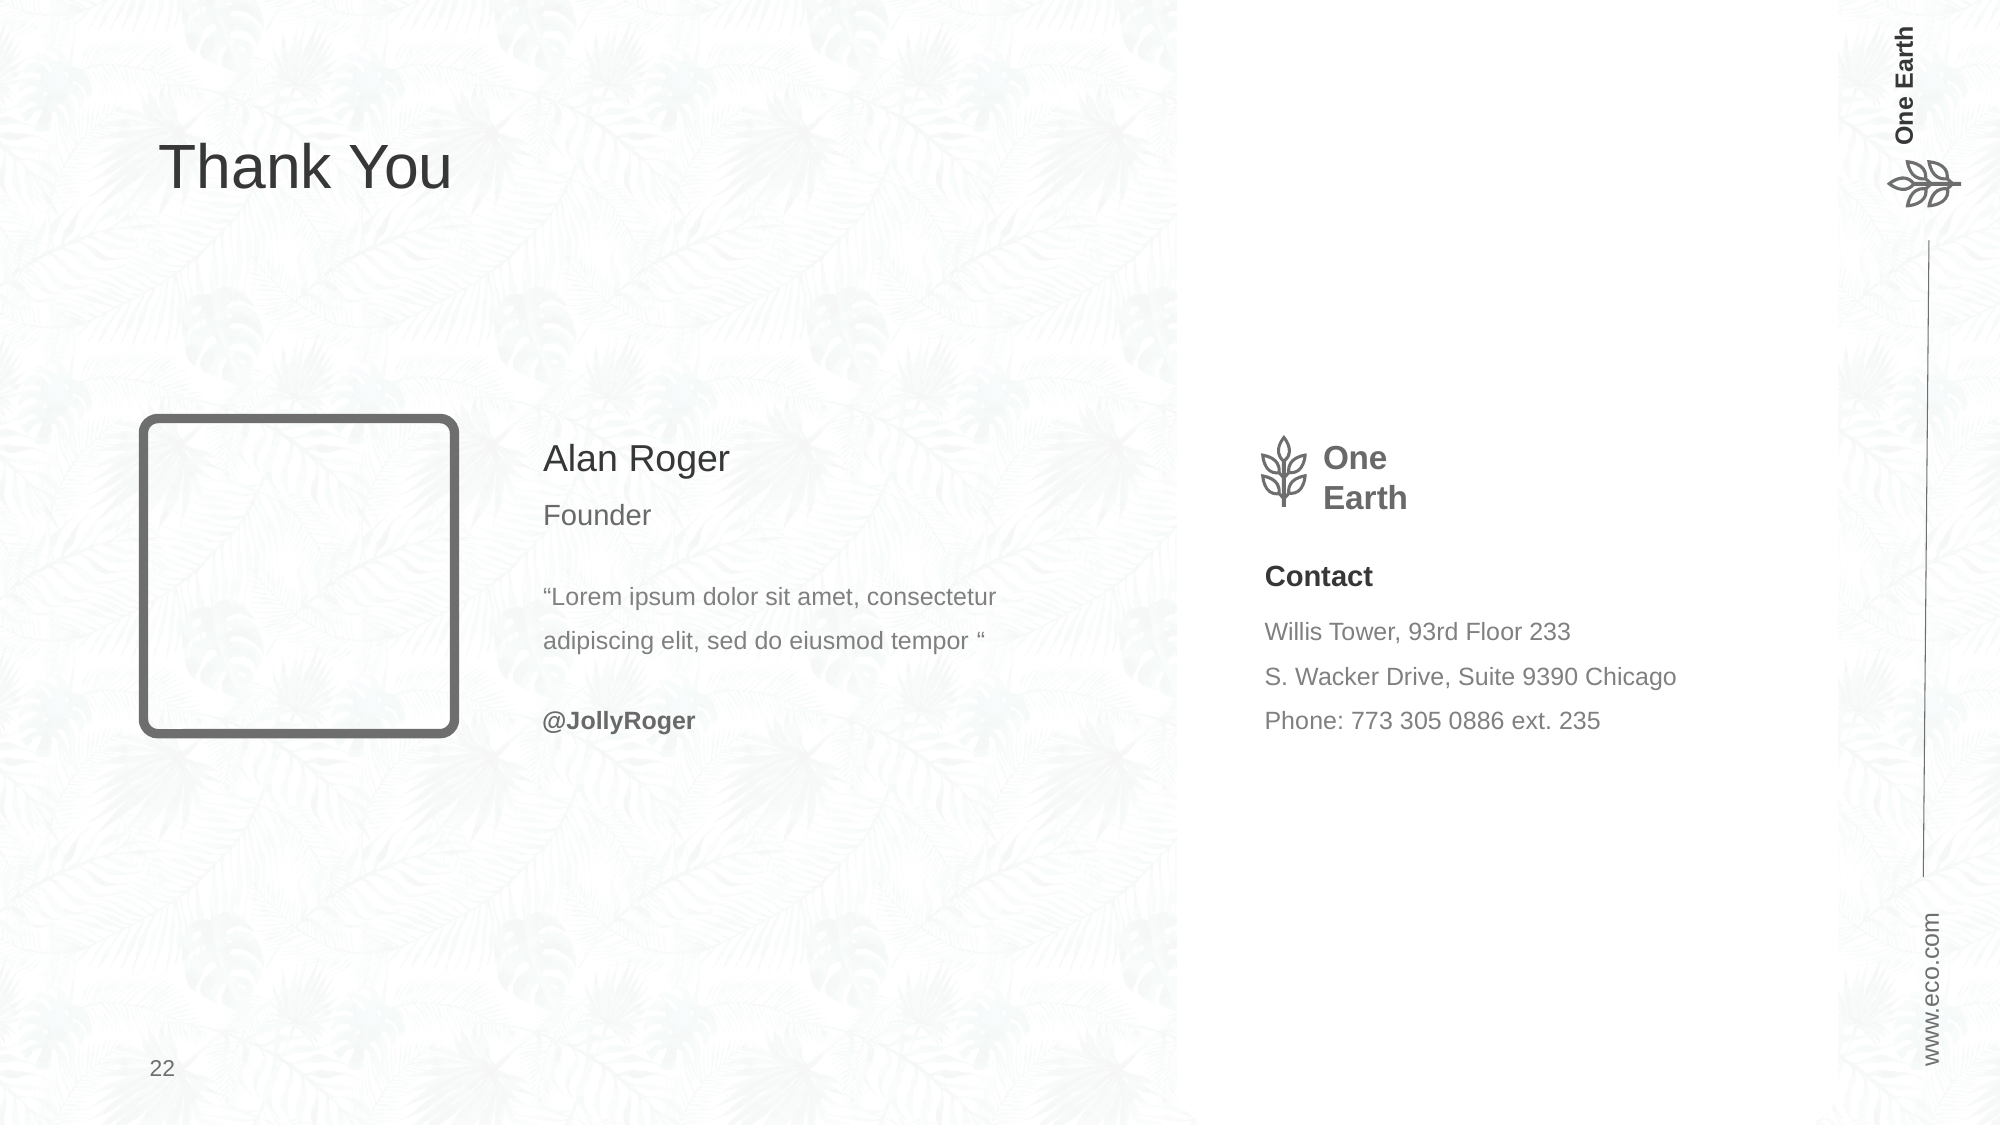

# Thank You
Alan Roger
Founder

One Earth

Contact
“Lorem ipsum dolor sit amet, consectetur adipiscing elit, sed do eiusmod tempor “
Willis Tower, 93rd Floor 233
S. Wacker Drive, Suite 9390 Chicago
Phone: 773 305 0886 ext. 235
@JollyRoger
22